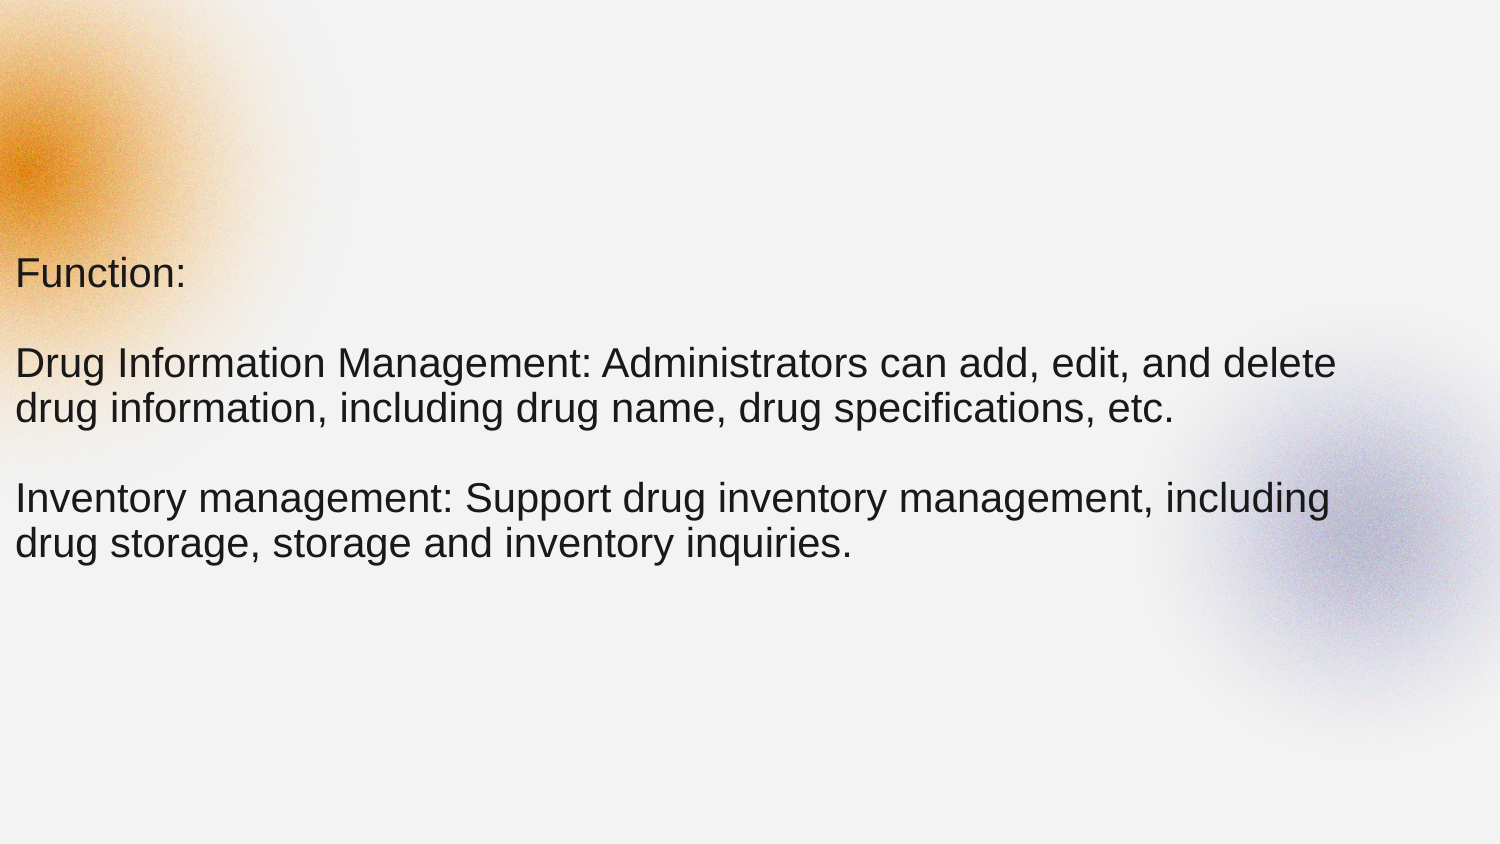

# Function: Drug Information Management: Administrators can add, edit, and delete drug information, including drug name, drug specifications, etc. Inventory management: Support drug inventory management, including drug storage, storage and inventory inquiries.